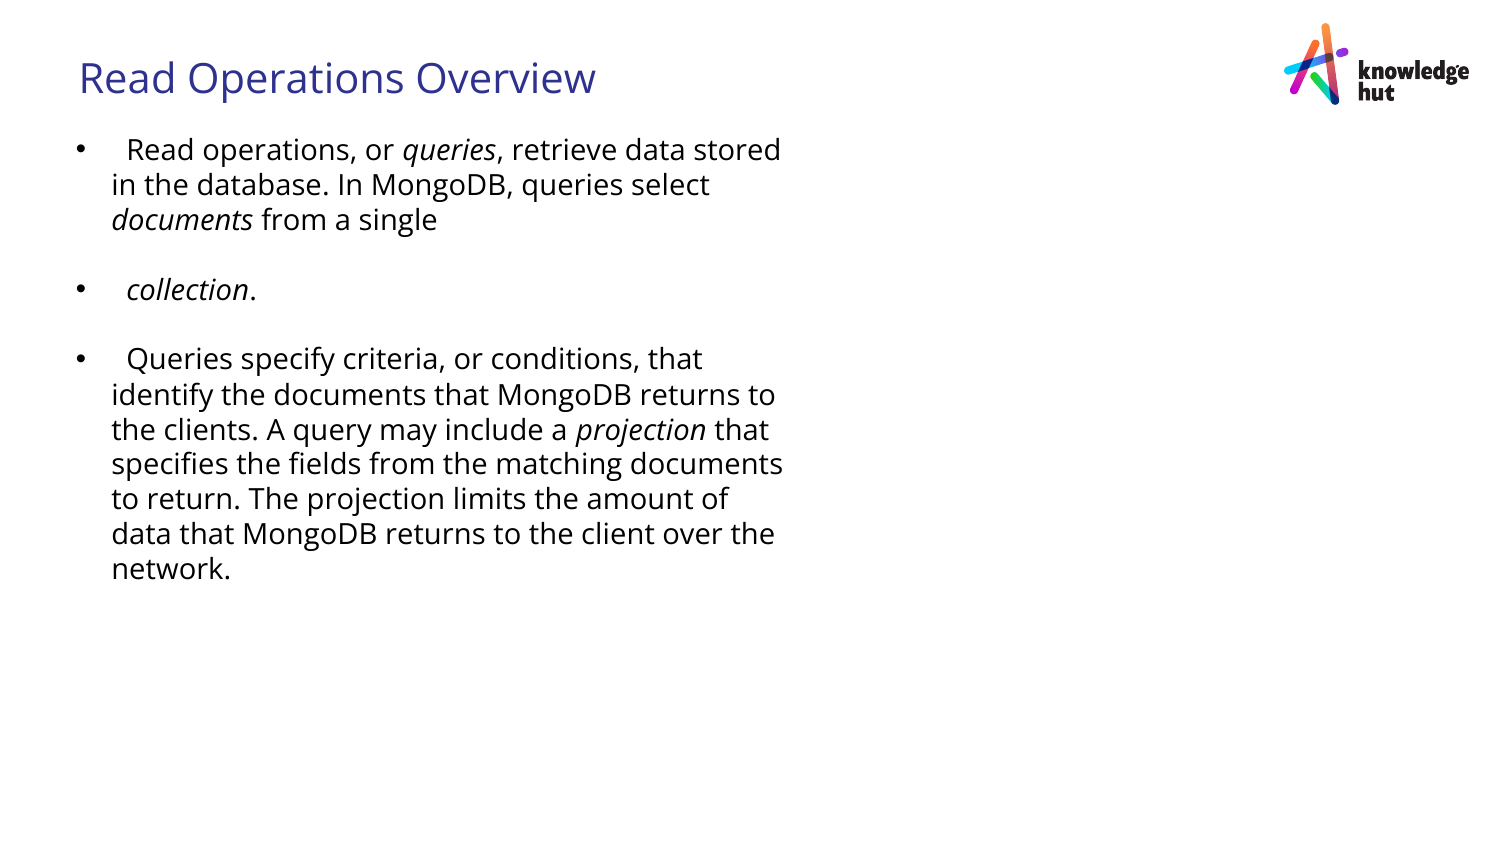

Read Operations Overview
  Read operations, or queries, retrieve data stored in the database. In MongoDB, queries select documents from a single

  collection.

  Queries specify criteria, or conditions, that identify the documents that MongoDB returns to the clients. A query may include a projection that specifies the fields from the matching documents to return. The projection limits the amount of data that MongoDB returns to the client over the network.